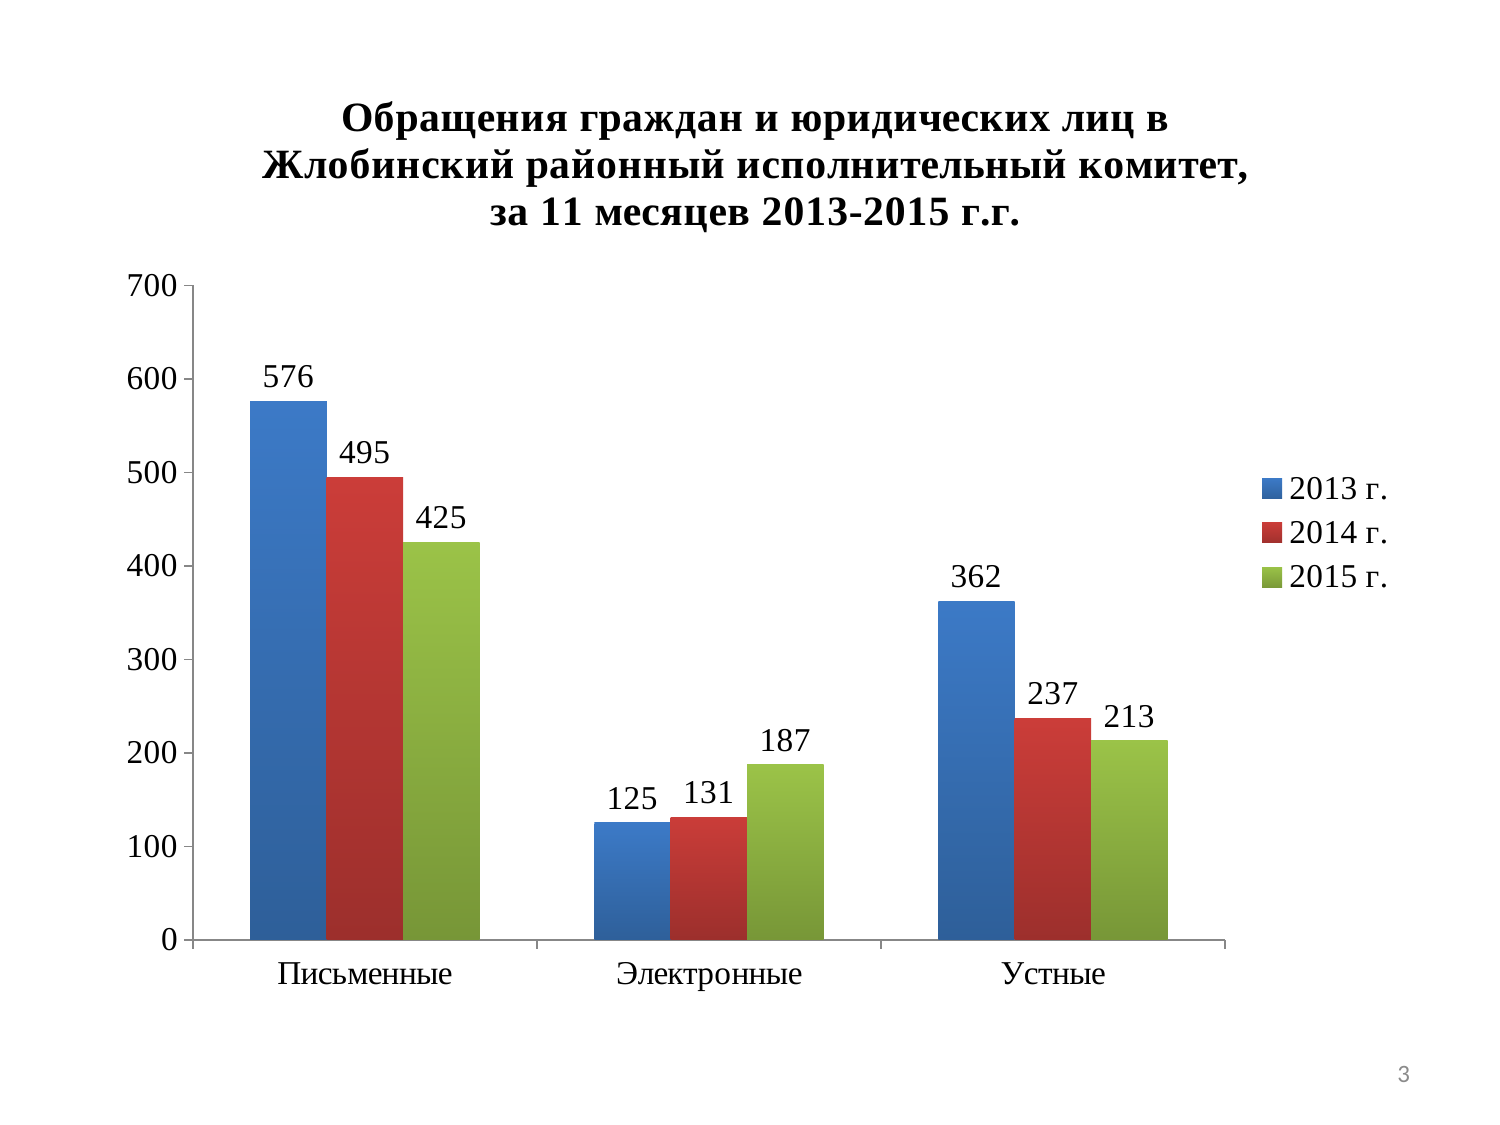

### Chart: Обращения граждан и юридических лиц в Жлобинский районный исполнительный комитет,
за 11 месяцев 2013-2015 г.г.

| Category | 2013 г. | 2014 г. | 2015 г. |
|---|---|---|---|
| Письменные | 576.0 | 495.0 | 425.0 |
| Электронные | 125.0 | 131.0 | 187.0 |
| Устные | 362.0 | 237.0 | 213.0 |
3